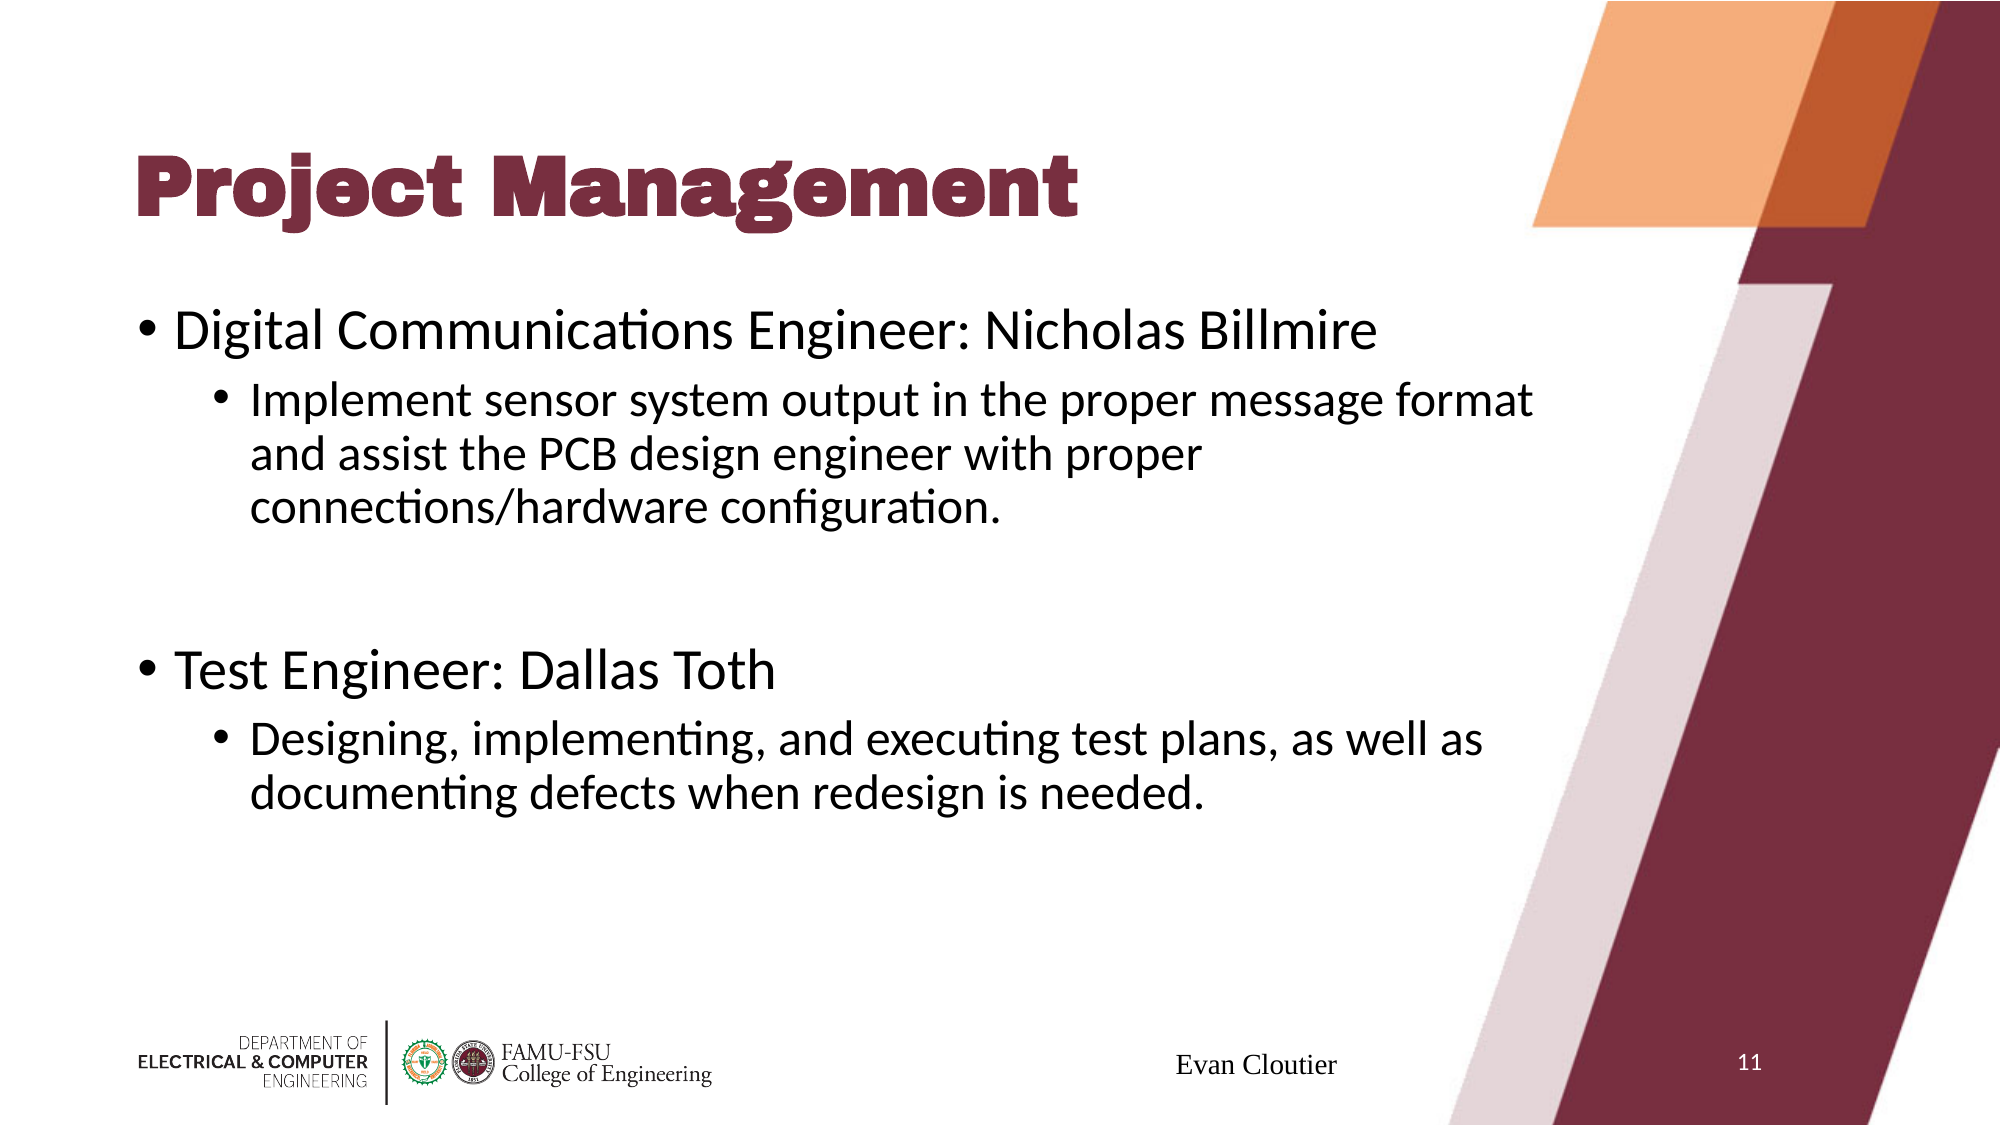

# Project Management
Digital Communications Engineer: Nicholas Billmire
Implement sensor system output in the proper message format and assist the PCB design engineer with proper connections/hardware configuration.

Test Engineer: Dallas Toth
Designing, implementing, and executing test plans, as well as documenting defects when redesign is needed.
11
Evan Cloutier